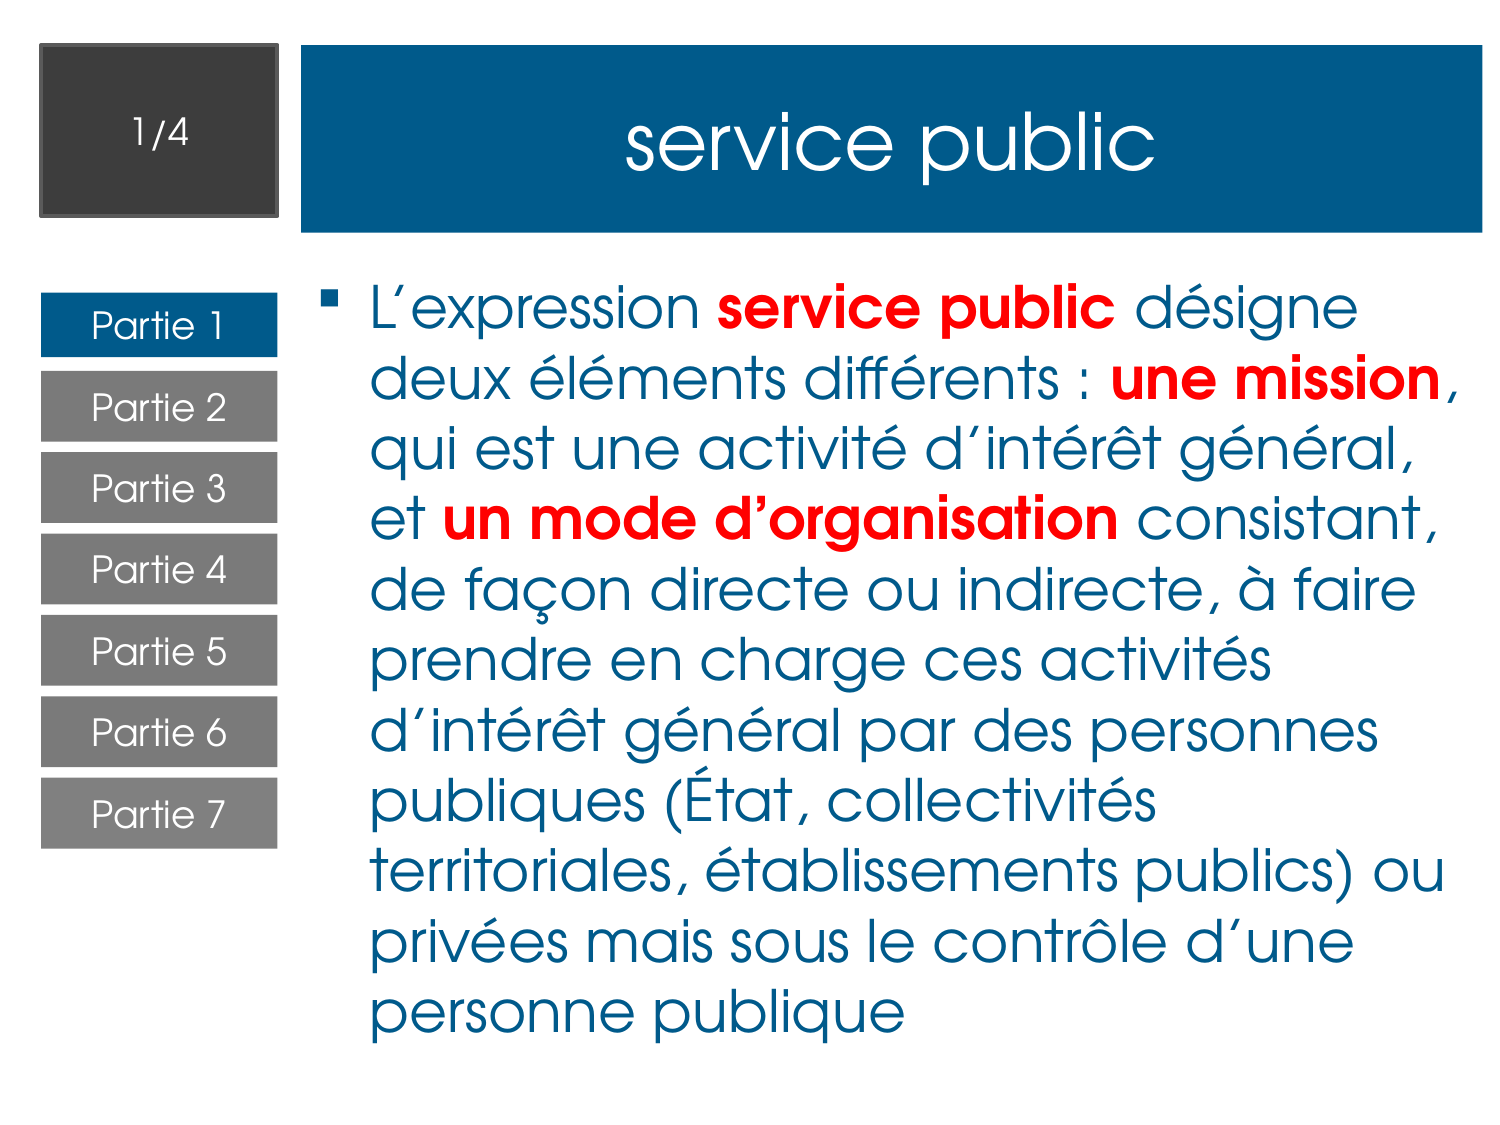

1/4
# service public
L’expression service public désigne deux éléments différents : une mission, qui est une activité d’intérêt général, et un mode d’organisation consistant, de façon directe ou indirecte, à faire prendre en charge ces activités d’intérêt général par des personnes publiques (État, collectivités territoriales, établissements publics) ou privées mais sous le contrôle d’une personne publique

Partie 1
Partie 2
Partie 3
Partie 4
Partie 5
Partie 6
Partie 7